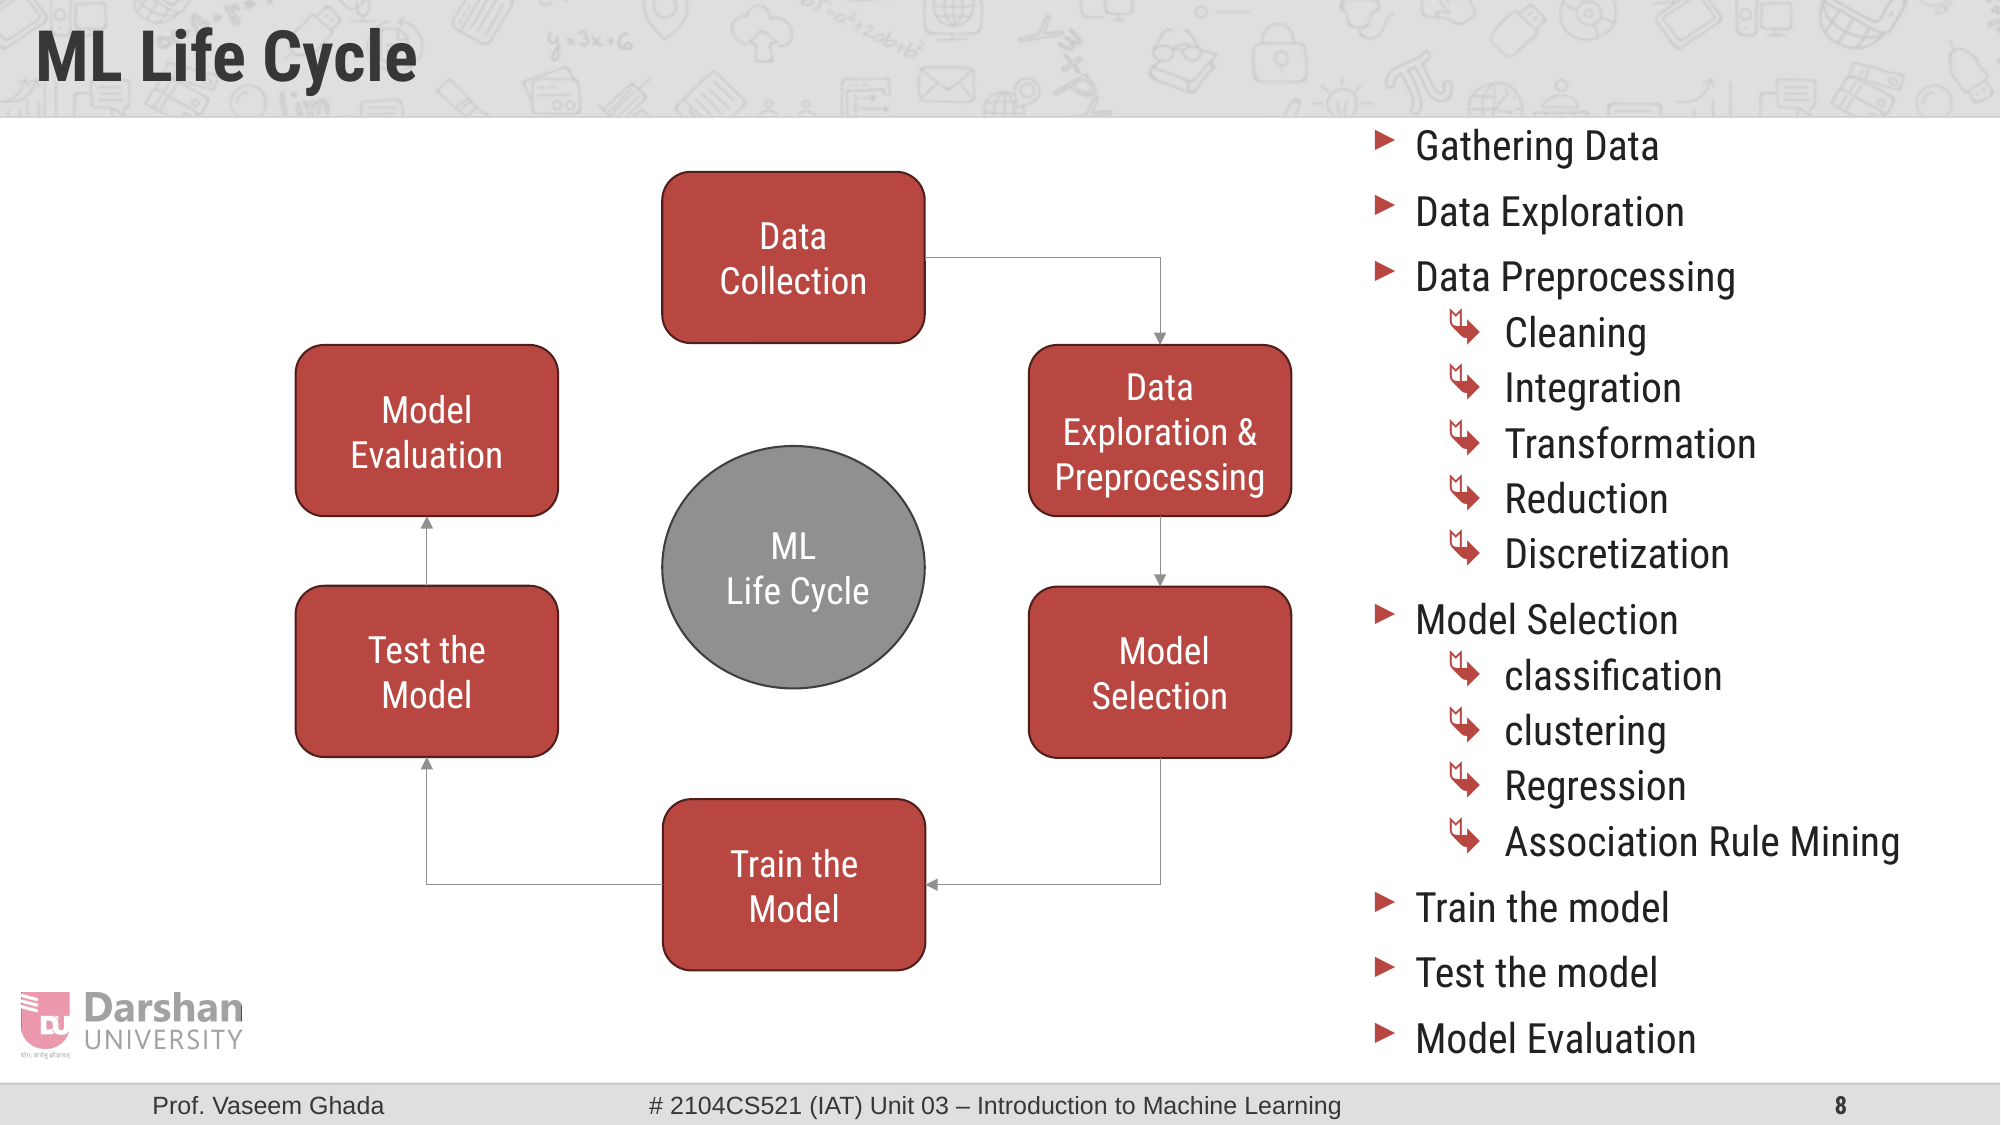

# ML Life Cycle
Gathering Data
Data Exploration
Data Preprocessing
Cleaning
Integration
Transformation
Reduction
Discretization
Model Selection
classification
clustering
Regression
Association Rule Mining
Train the model
Test the model
Model Evaluation
Data Collection
Model Evaluation
Data Exploration & Preprocessing
ML
 Life Cycle
Test the Model
 Model Selection
Train the Model